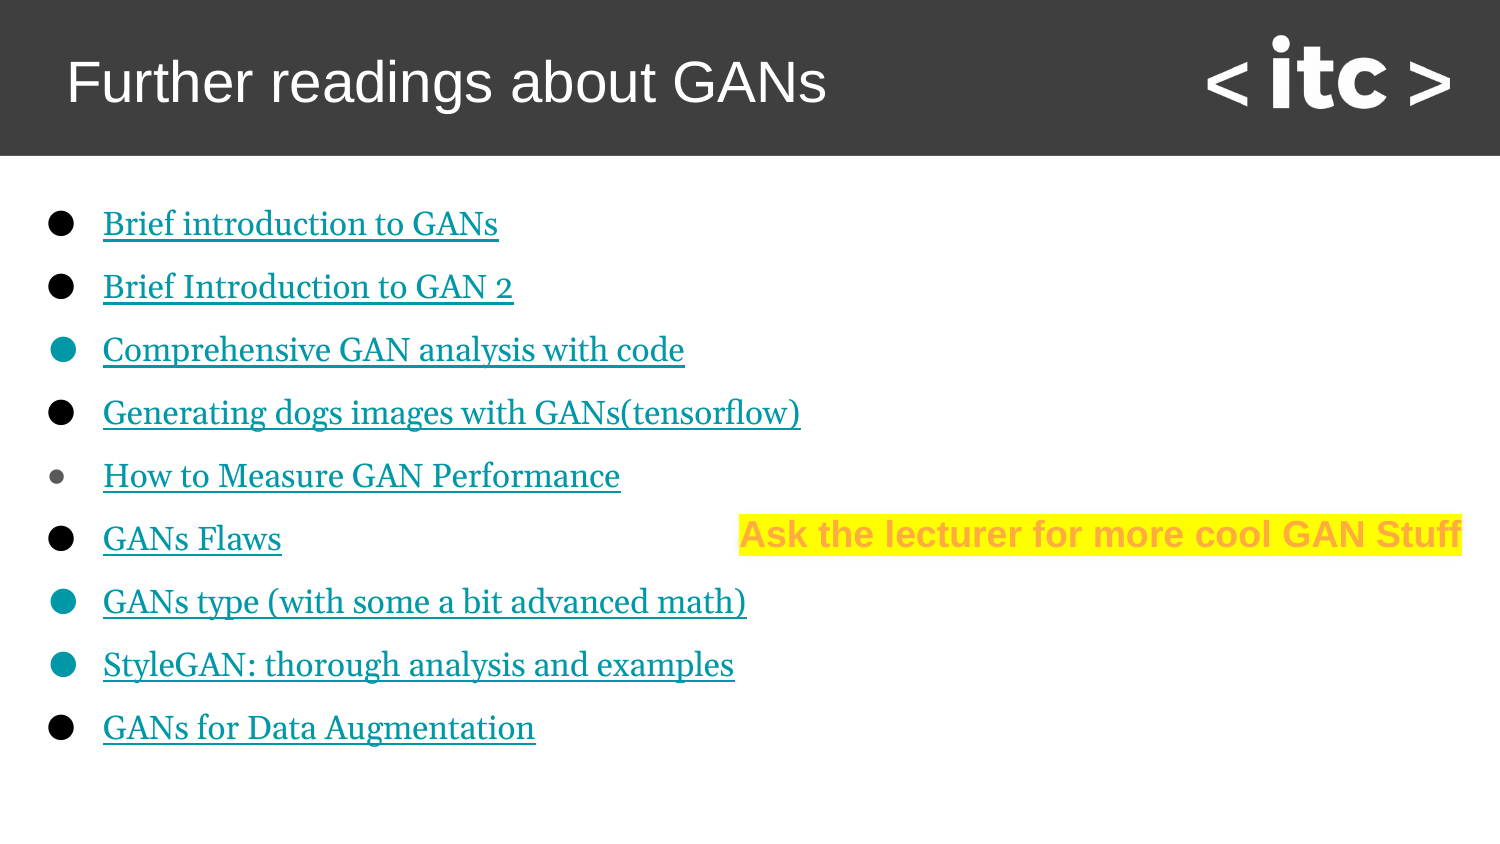

# Further readings about GANs
Brief introduction to GANs
Brief Introduction to GAN 2
Comprehensive GAN analysis with code
Generating dogs images with GANs(tensorflow)
How to Measure GAN Performance
GANs Flaws
GANs type (with some a bit advanced math)
StyleGAN: thorough analysis and examples
GANs for Data Augmentation

Ask the lecturer for more cool GAN Stuff